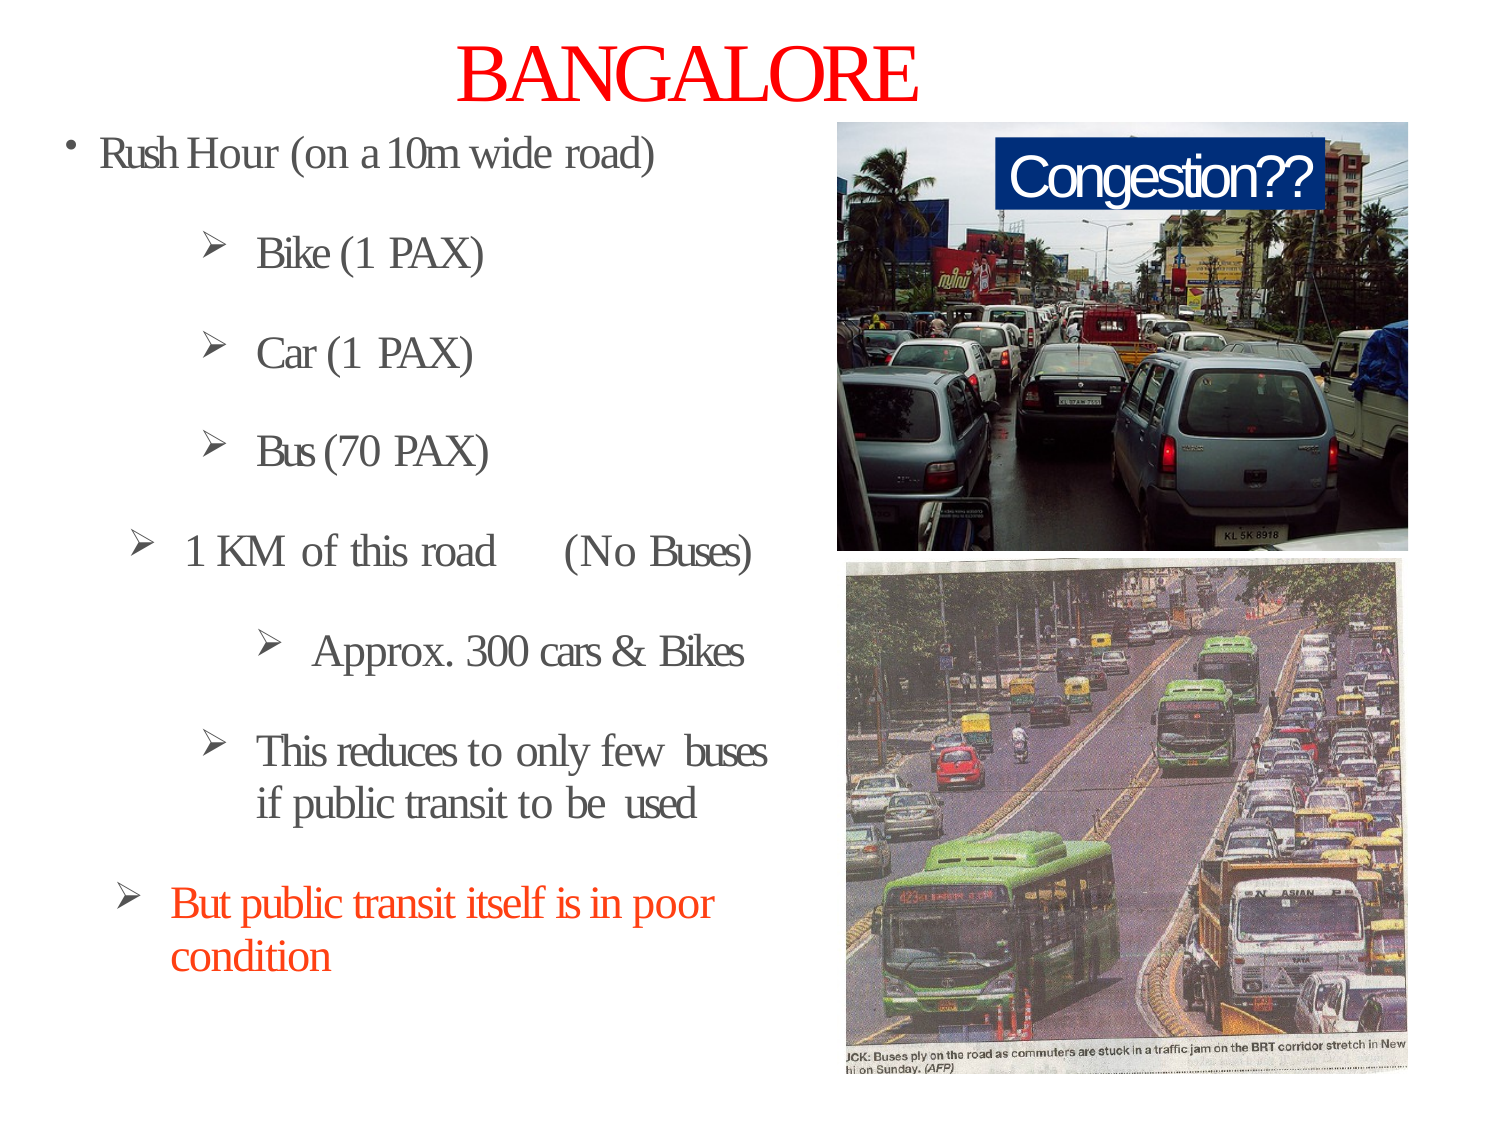

# BANGALORE
Rush Hour (on a 10m wide road)

Congestion??
Bike (1 PAX)
Car (1 PAX)
Bus (70 PAX)
1 KM  of this road	(No Buses)
Approx. 300 cars & Bikes
This reduces to only few  buses if public transit to be  used
But public transit itself is in poor  condition

21